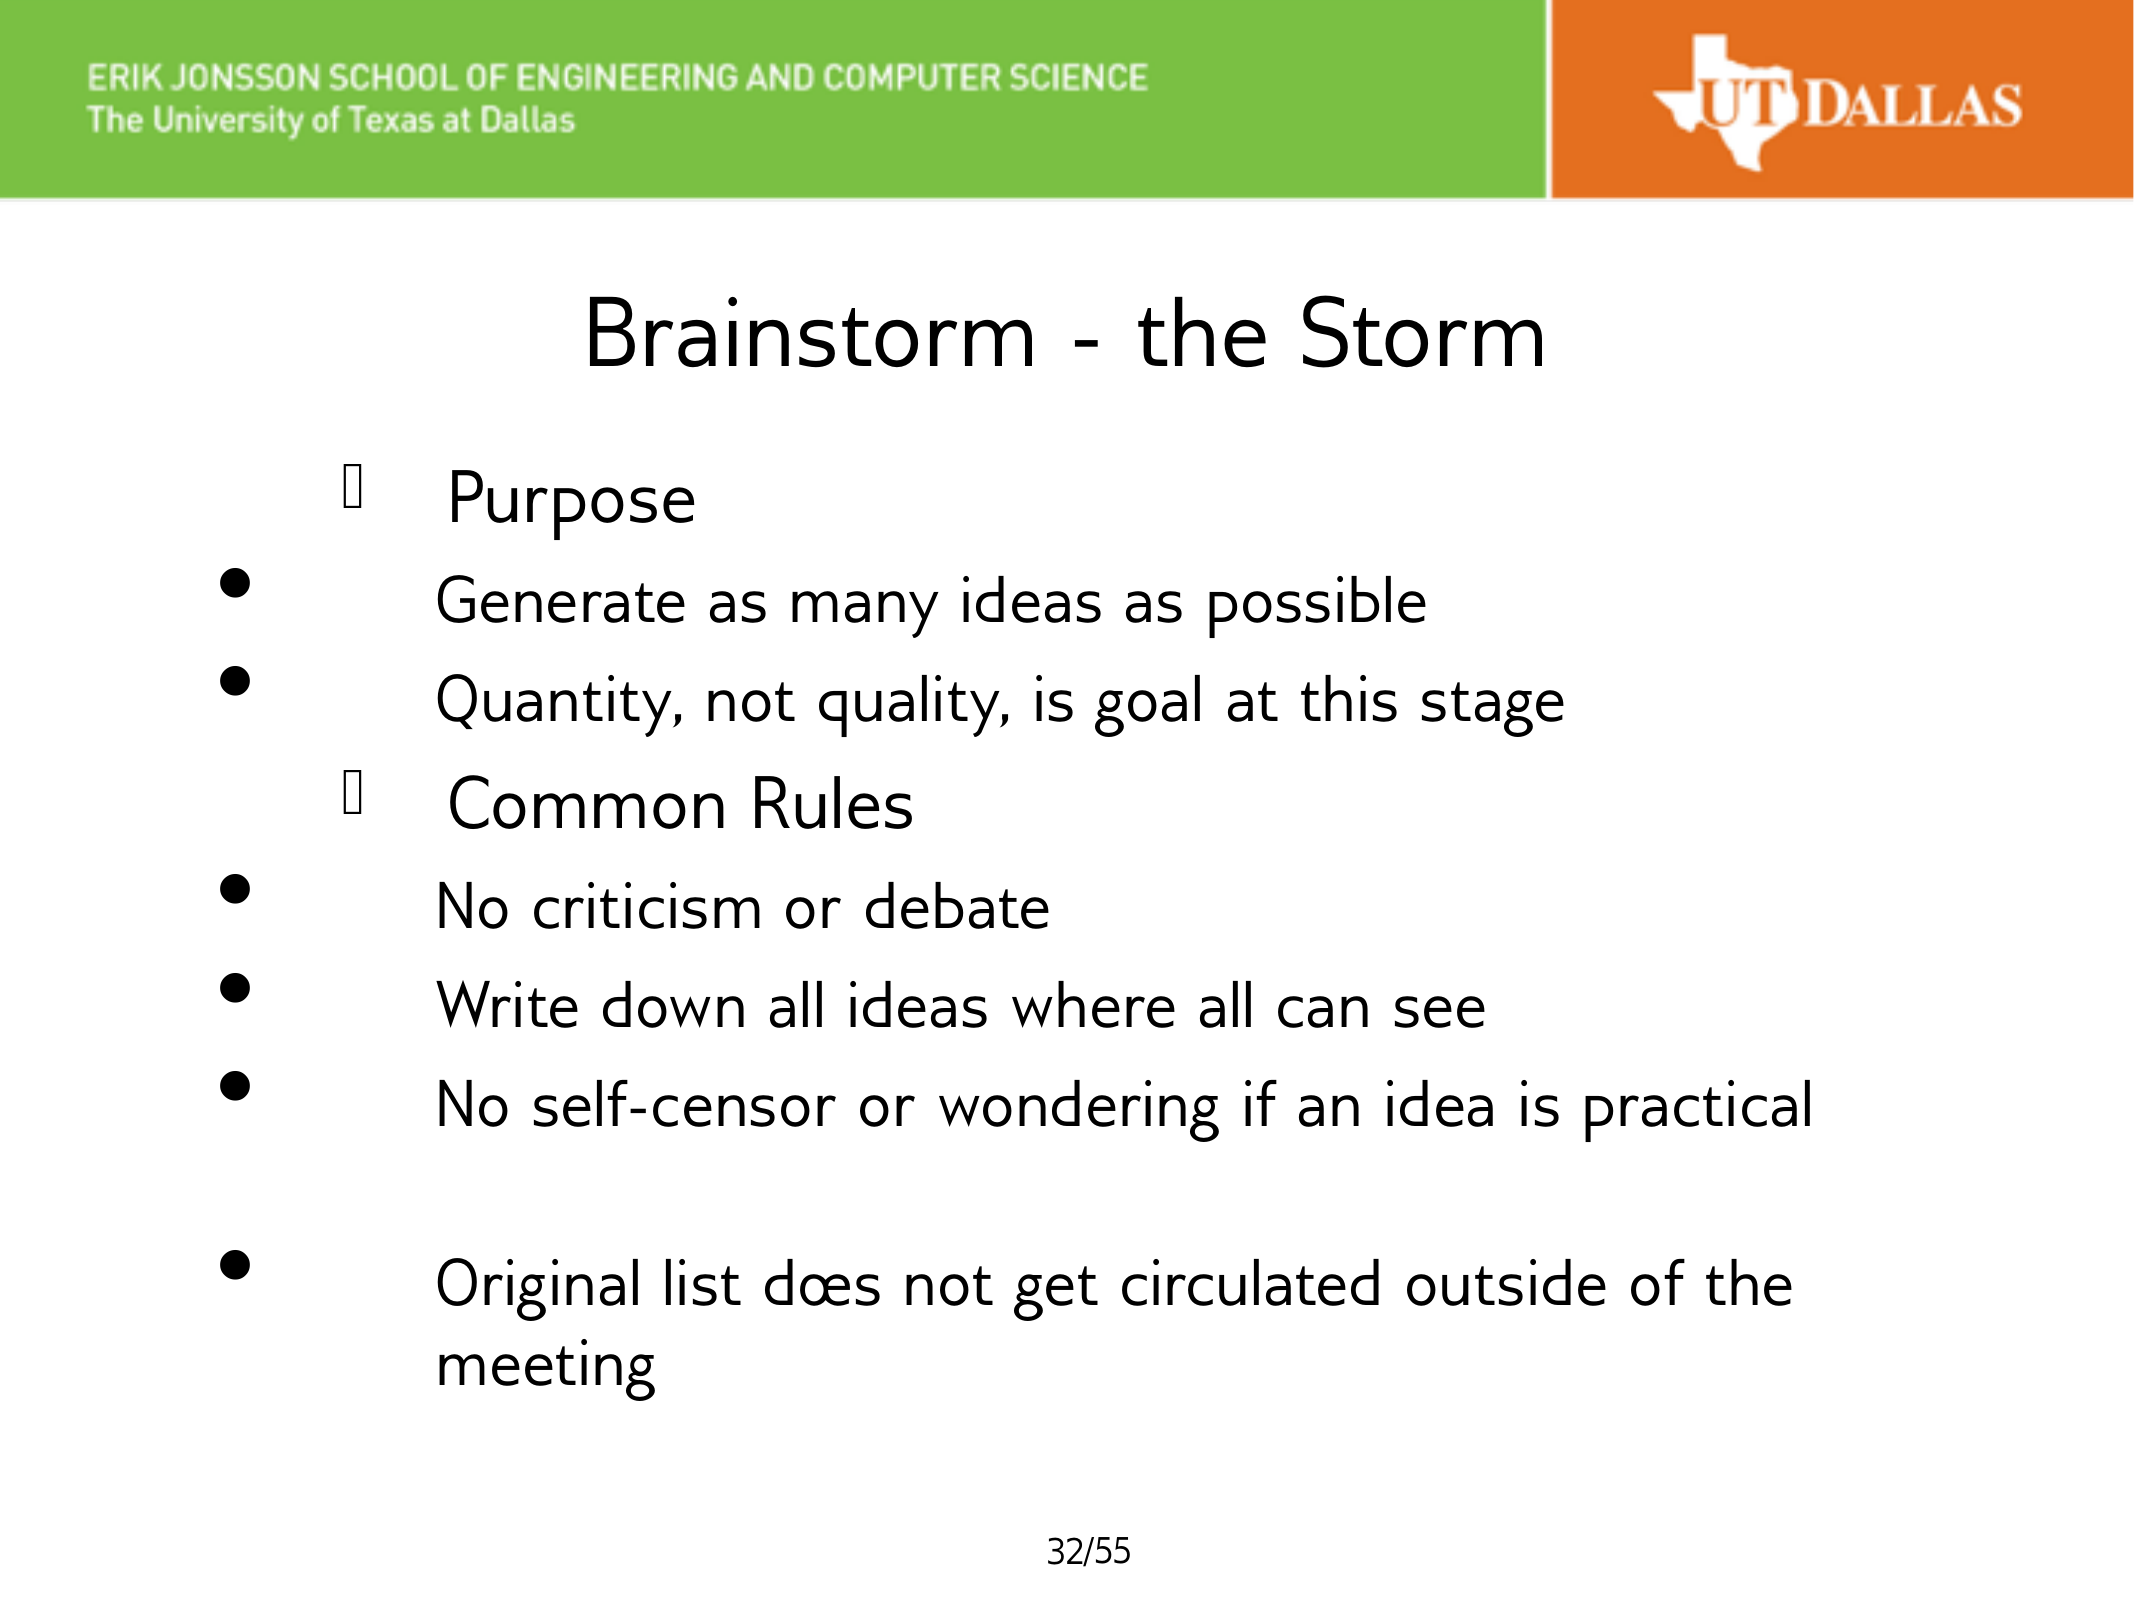

# Brainstorm - the Storm
Purpose
Generate as many ideas as possible
Quantity, not quality, is goal at this stage
Common Rules
No criticism or debate
Write down all ideas where all can see
No self-censor or wondering if an idea is practical
Original list does not get circulated outside of the meeting
32